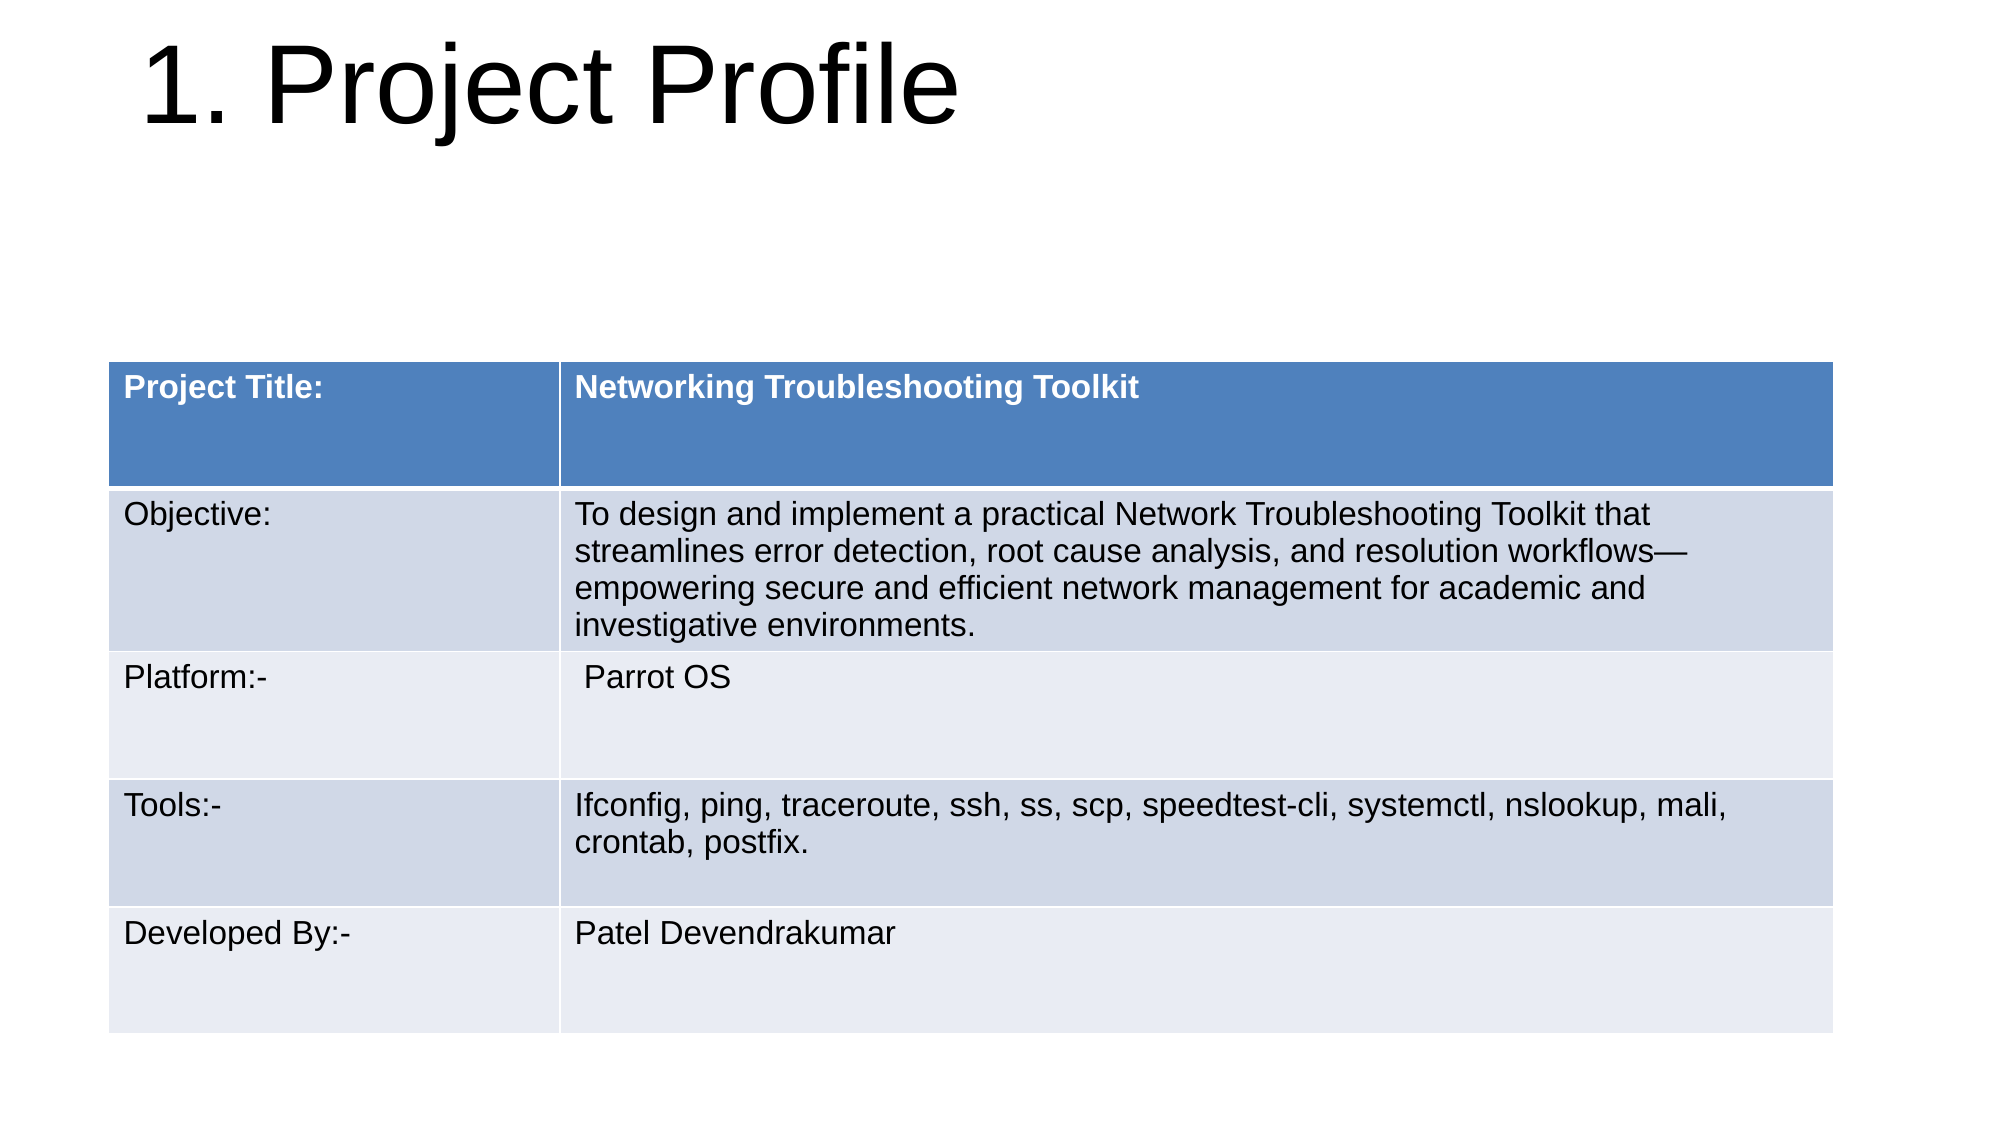

# 1. Project Profile
| Project Title: | Networking Troubleshooting Toolkit |
| --- | --- |
| Objective: | To design and implement a practical Network Troubleshooting Toolkit that streamlines error detection, root cause analysis, and resolution workflows—empowering secure and efficient network management for academic and investigative environments. |
| Platform:- | Parrot OS |
| Tools:- | Ifconfig, ping, traceroute, ssh, ss, scp, speedtest-cli, systemctl, nslookup, mali, crontab, postfix. |
| Developed By:- | Patel Devendrakumar |